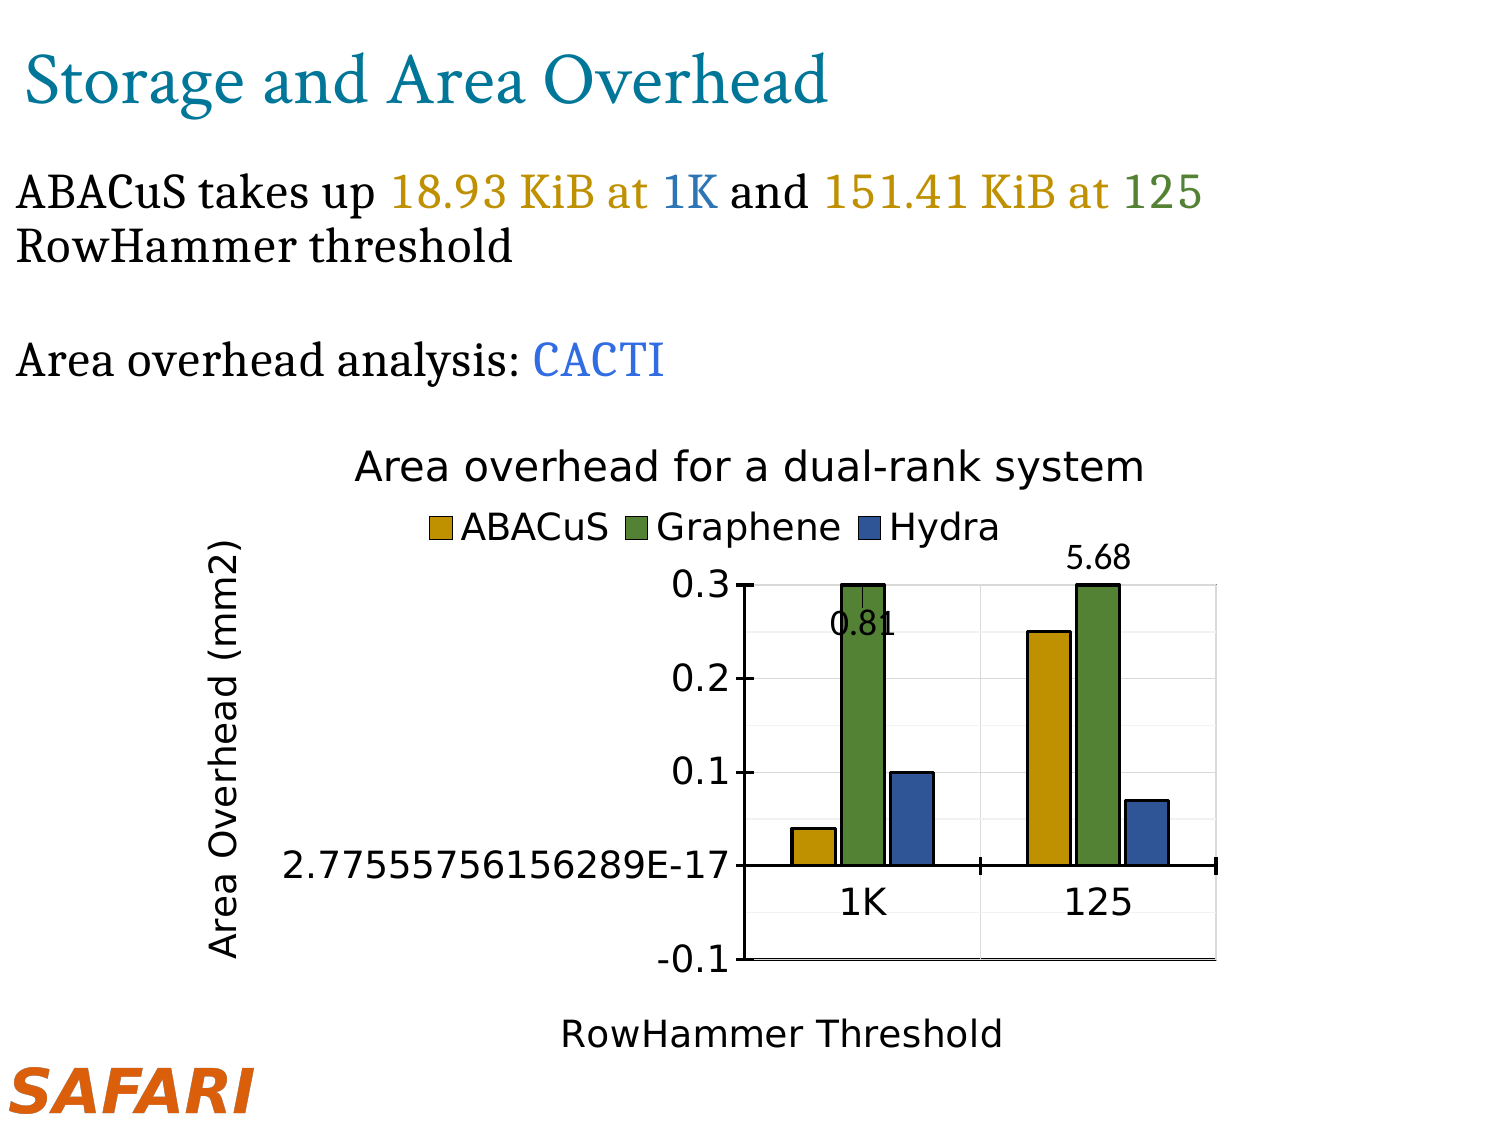

# Storage and Area Overhead
ABACuS takes up 18.93 KiB at 1K and 151.41 KiB at 125
RowHammer threshold

Area overhead analysis: CACTI
Area overhead for a dual-rank system

### Chart

| Category | ABACuS | Graphene | Hydra |
|---|---|---|---|
| 1K | 0.04 | 0.81 | 0.1 |
| 125 | 0.25 | 5.68 | 0.07 |